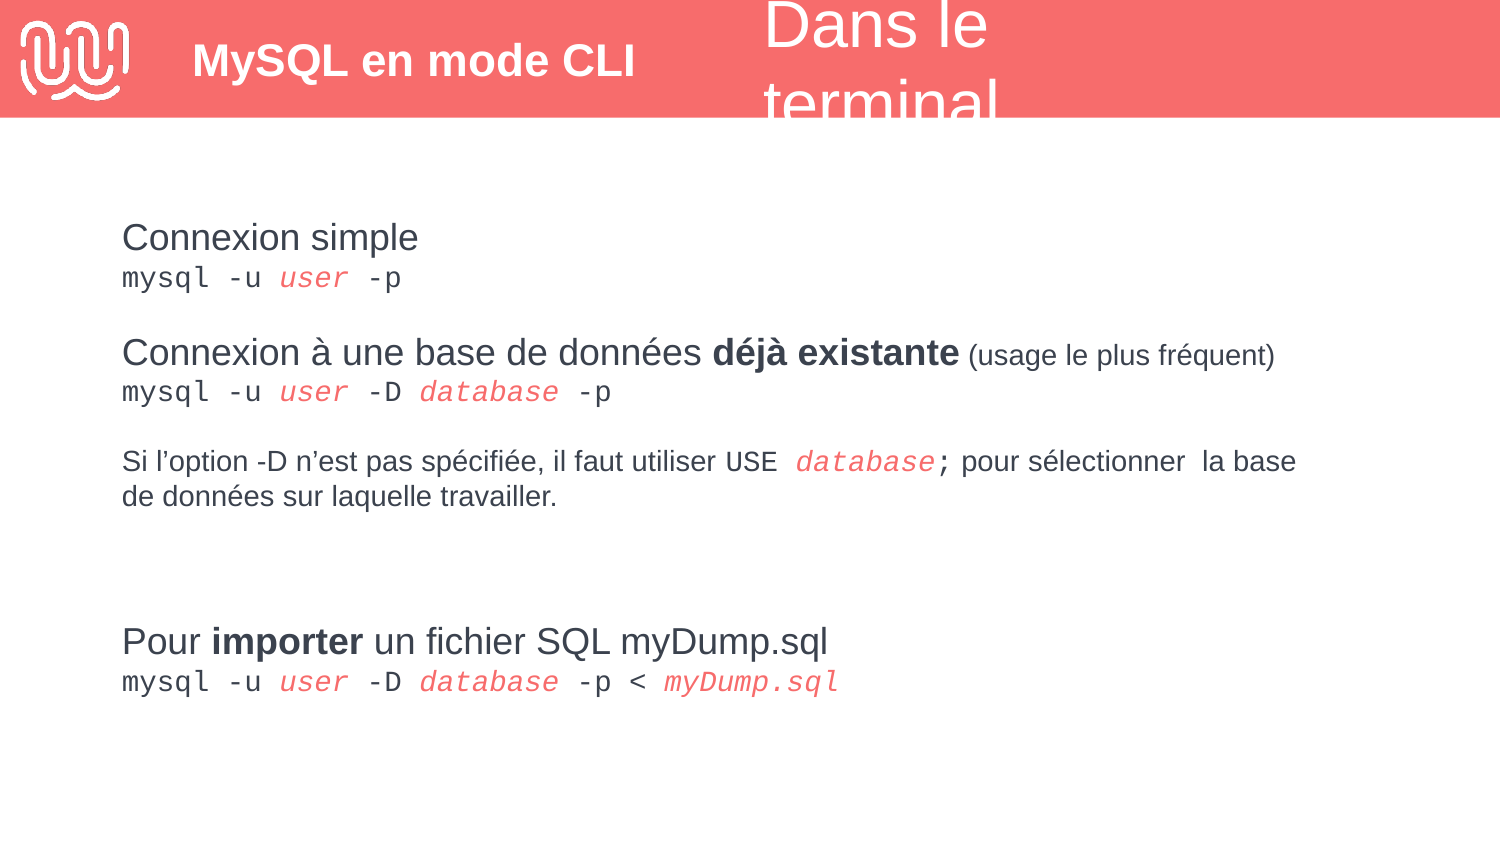

# MySQL en mode CLI
Dans le terminal

Connexion simple
mysql -u user -p

Connexion à une base de données déjà existante (usage le plus fréquent)
mysql -u user -D database -p

Si l’option -D n’est pas spécifiée, il faut utiliser USE database; pour sélectionner  la base de données sur laquelle travailler.

Pour importer un fichier SQL myDump.sql
mysql -u user -D database -p < myDump.sql